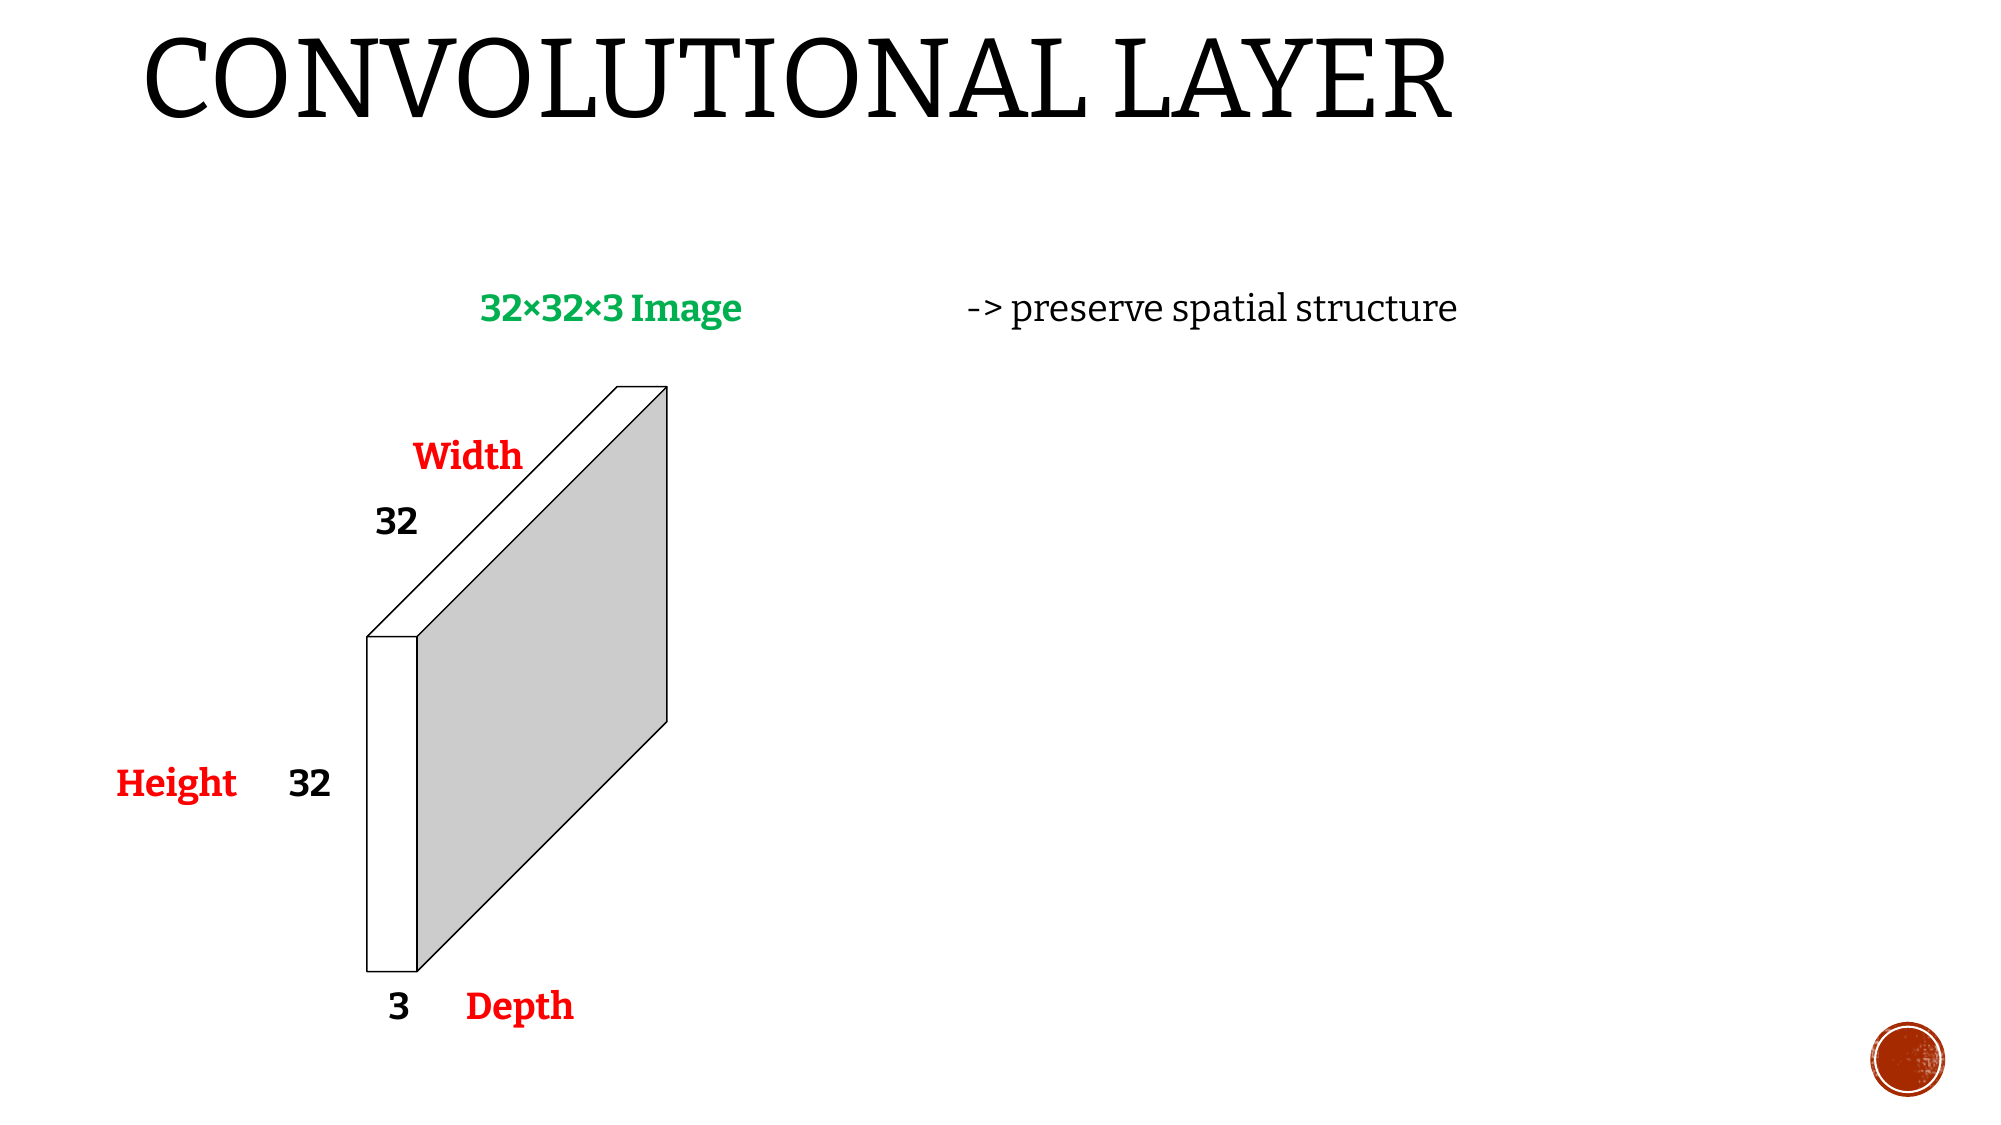

# Convolutional Layer
32×32×3 Image
-> preserve spatial structure

Width
32
Height
32
3
Depth